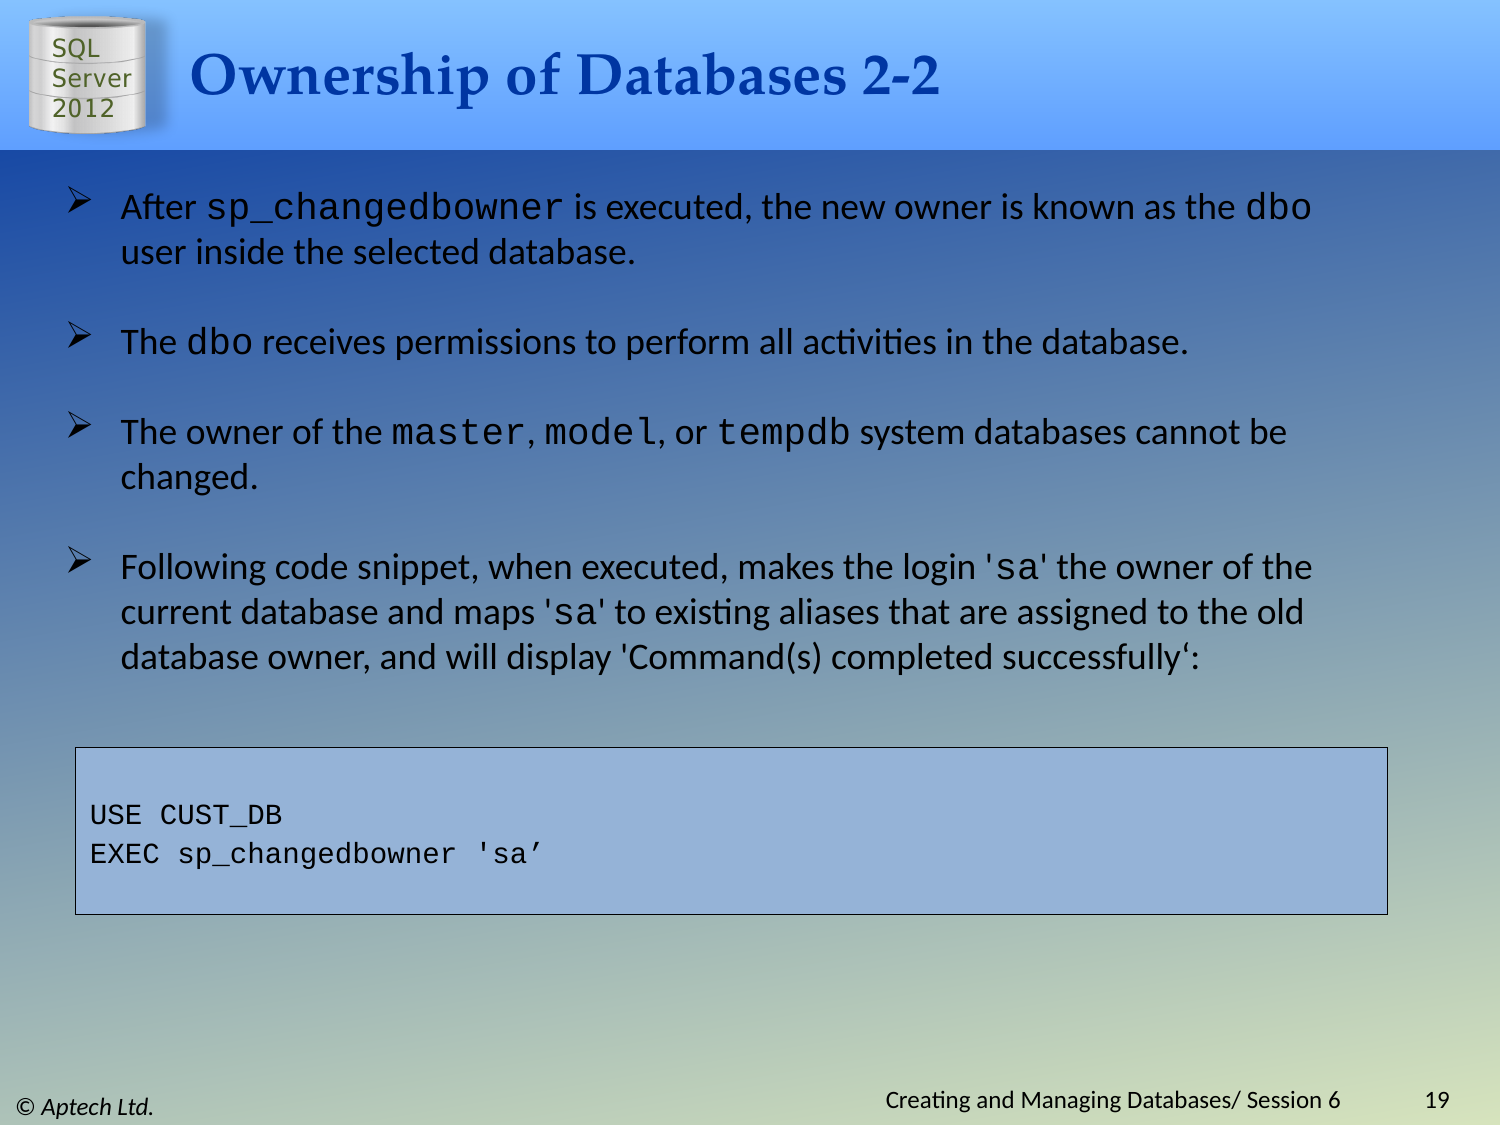

# Ownership of Databases 2-2
After sp_changedbowner is executed, the new owner is known as the dbo user inside the selected database.

The dbo receives permissions to perform all activities in the database.

The owner of the master, model, or tempdb system databases cannot be changed.

Following code snippet, when executed, makes the login 'sa' the owner of the current database and maps 'sa' to existing aliases that are assigned to the old database owner, and will display 'Command(s) completed successfully‘:

USE CUST_DB
EXEC sp_changedbowner 'sa’

Creating and Managing Databases/ Session 6
19